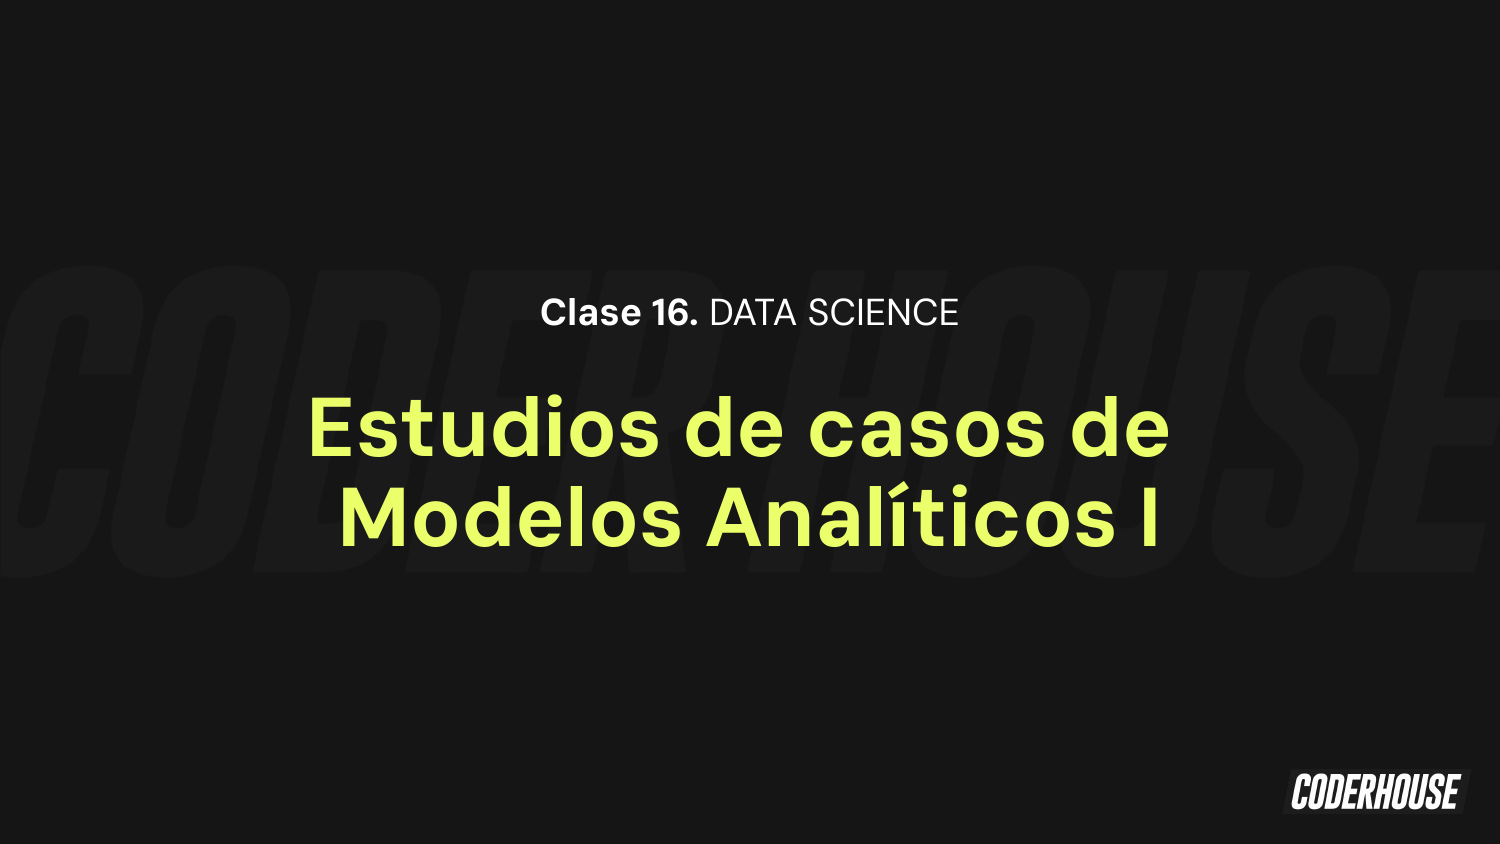

Clase 16. DATA SCIENCE
Estudios de casos de
Modelos Analíticos I